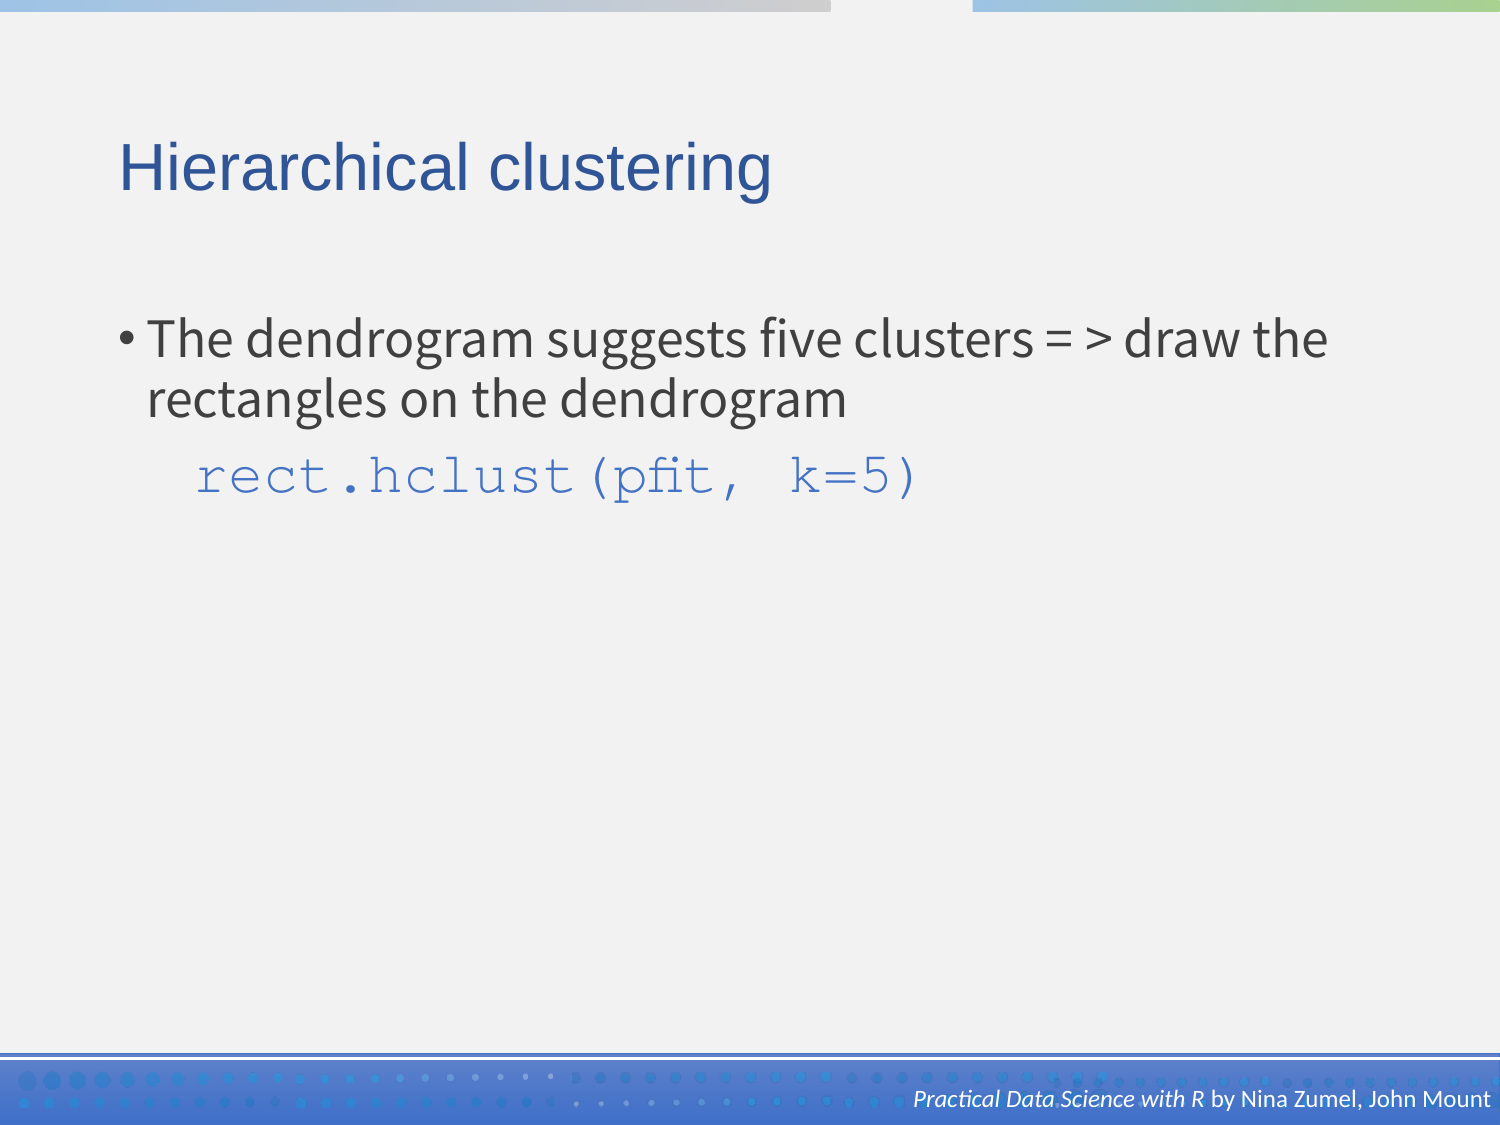

# Hierarchical clustering
The dendrogram suggests five clusters = > draw the rectangles on the dendrogram
rect.hclust(pfit, k=5)
Practical Data Science with R by Nina Zumel, John Mount